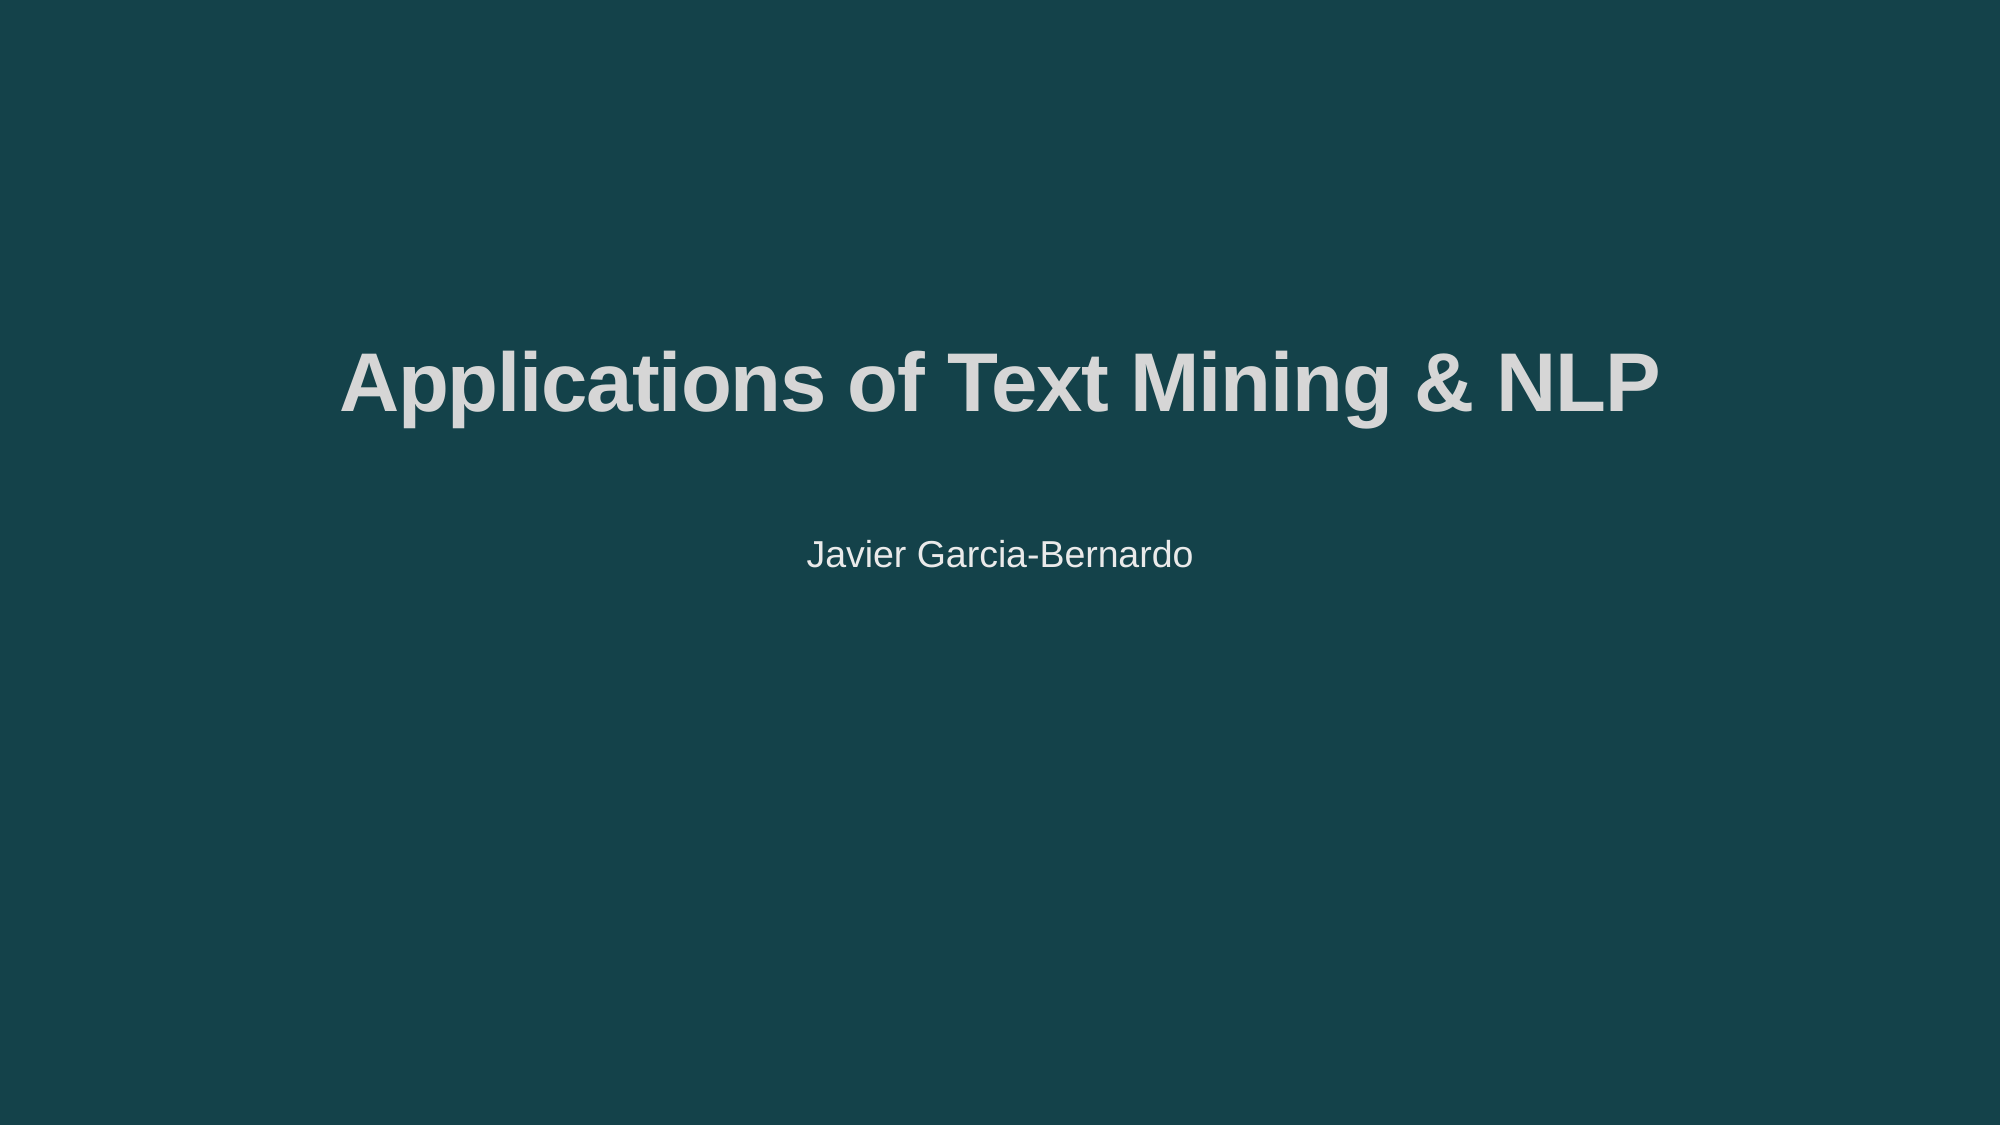

# Applications of Text Mining & NLP
Javier Garcia-Bernardo